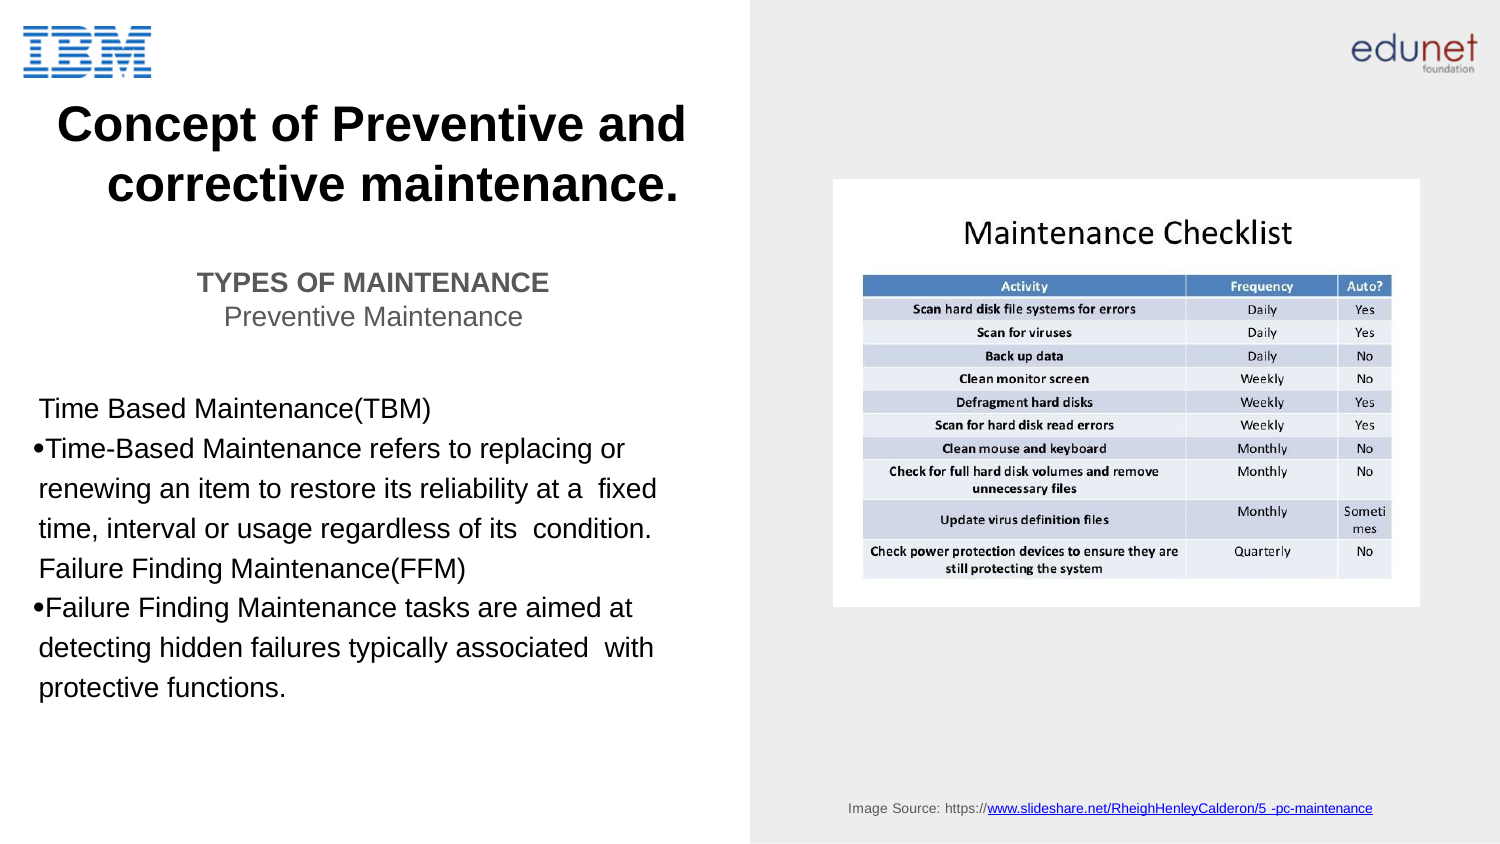

# Concept of Preventive and  corrective maintenance.

TYPES OF MAINTENANCE
Preventive Maintenance

Time Based Maintenance(TBM)
Time-Based Maintenance refers to replacing or  renewing an item to restore its reliability at a  fixed time, interval or usage regardless of its  condition.
Failure Finding Maintenance(FFM)
Failure Finding Maintenance tasks are aimed at  detecting hidden failures typically associated  with protective functions.
Image Source: https://www.slideshare.net/RheighHenleyCalderon/5 -pc-maintenance